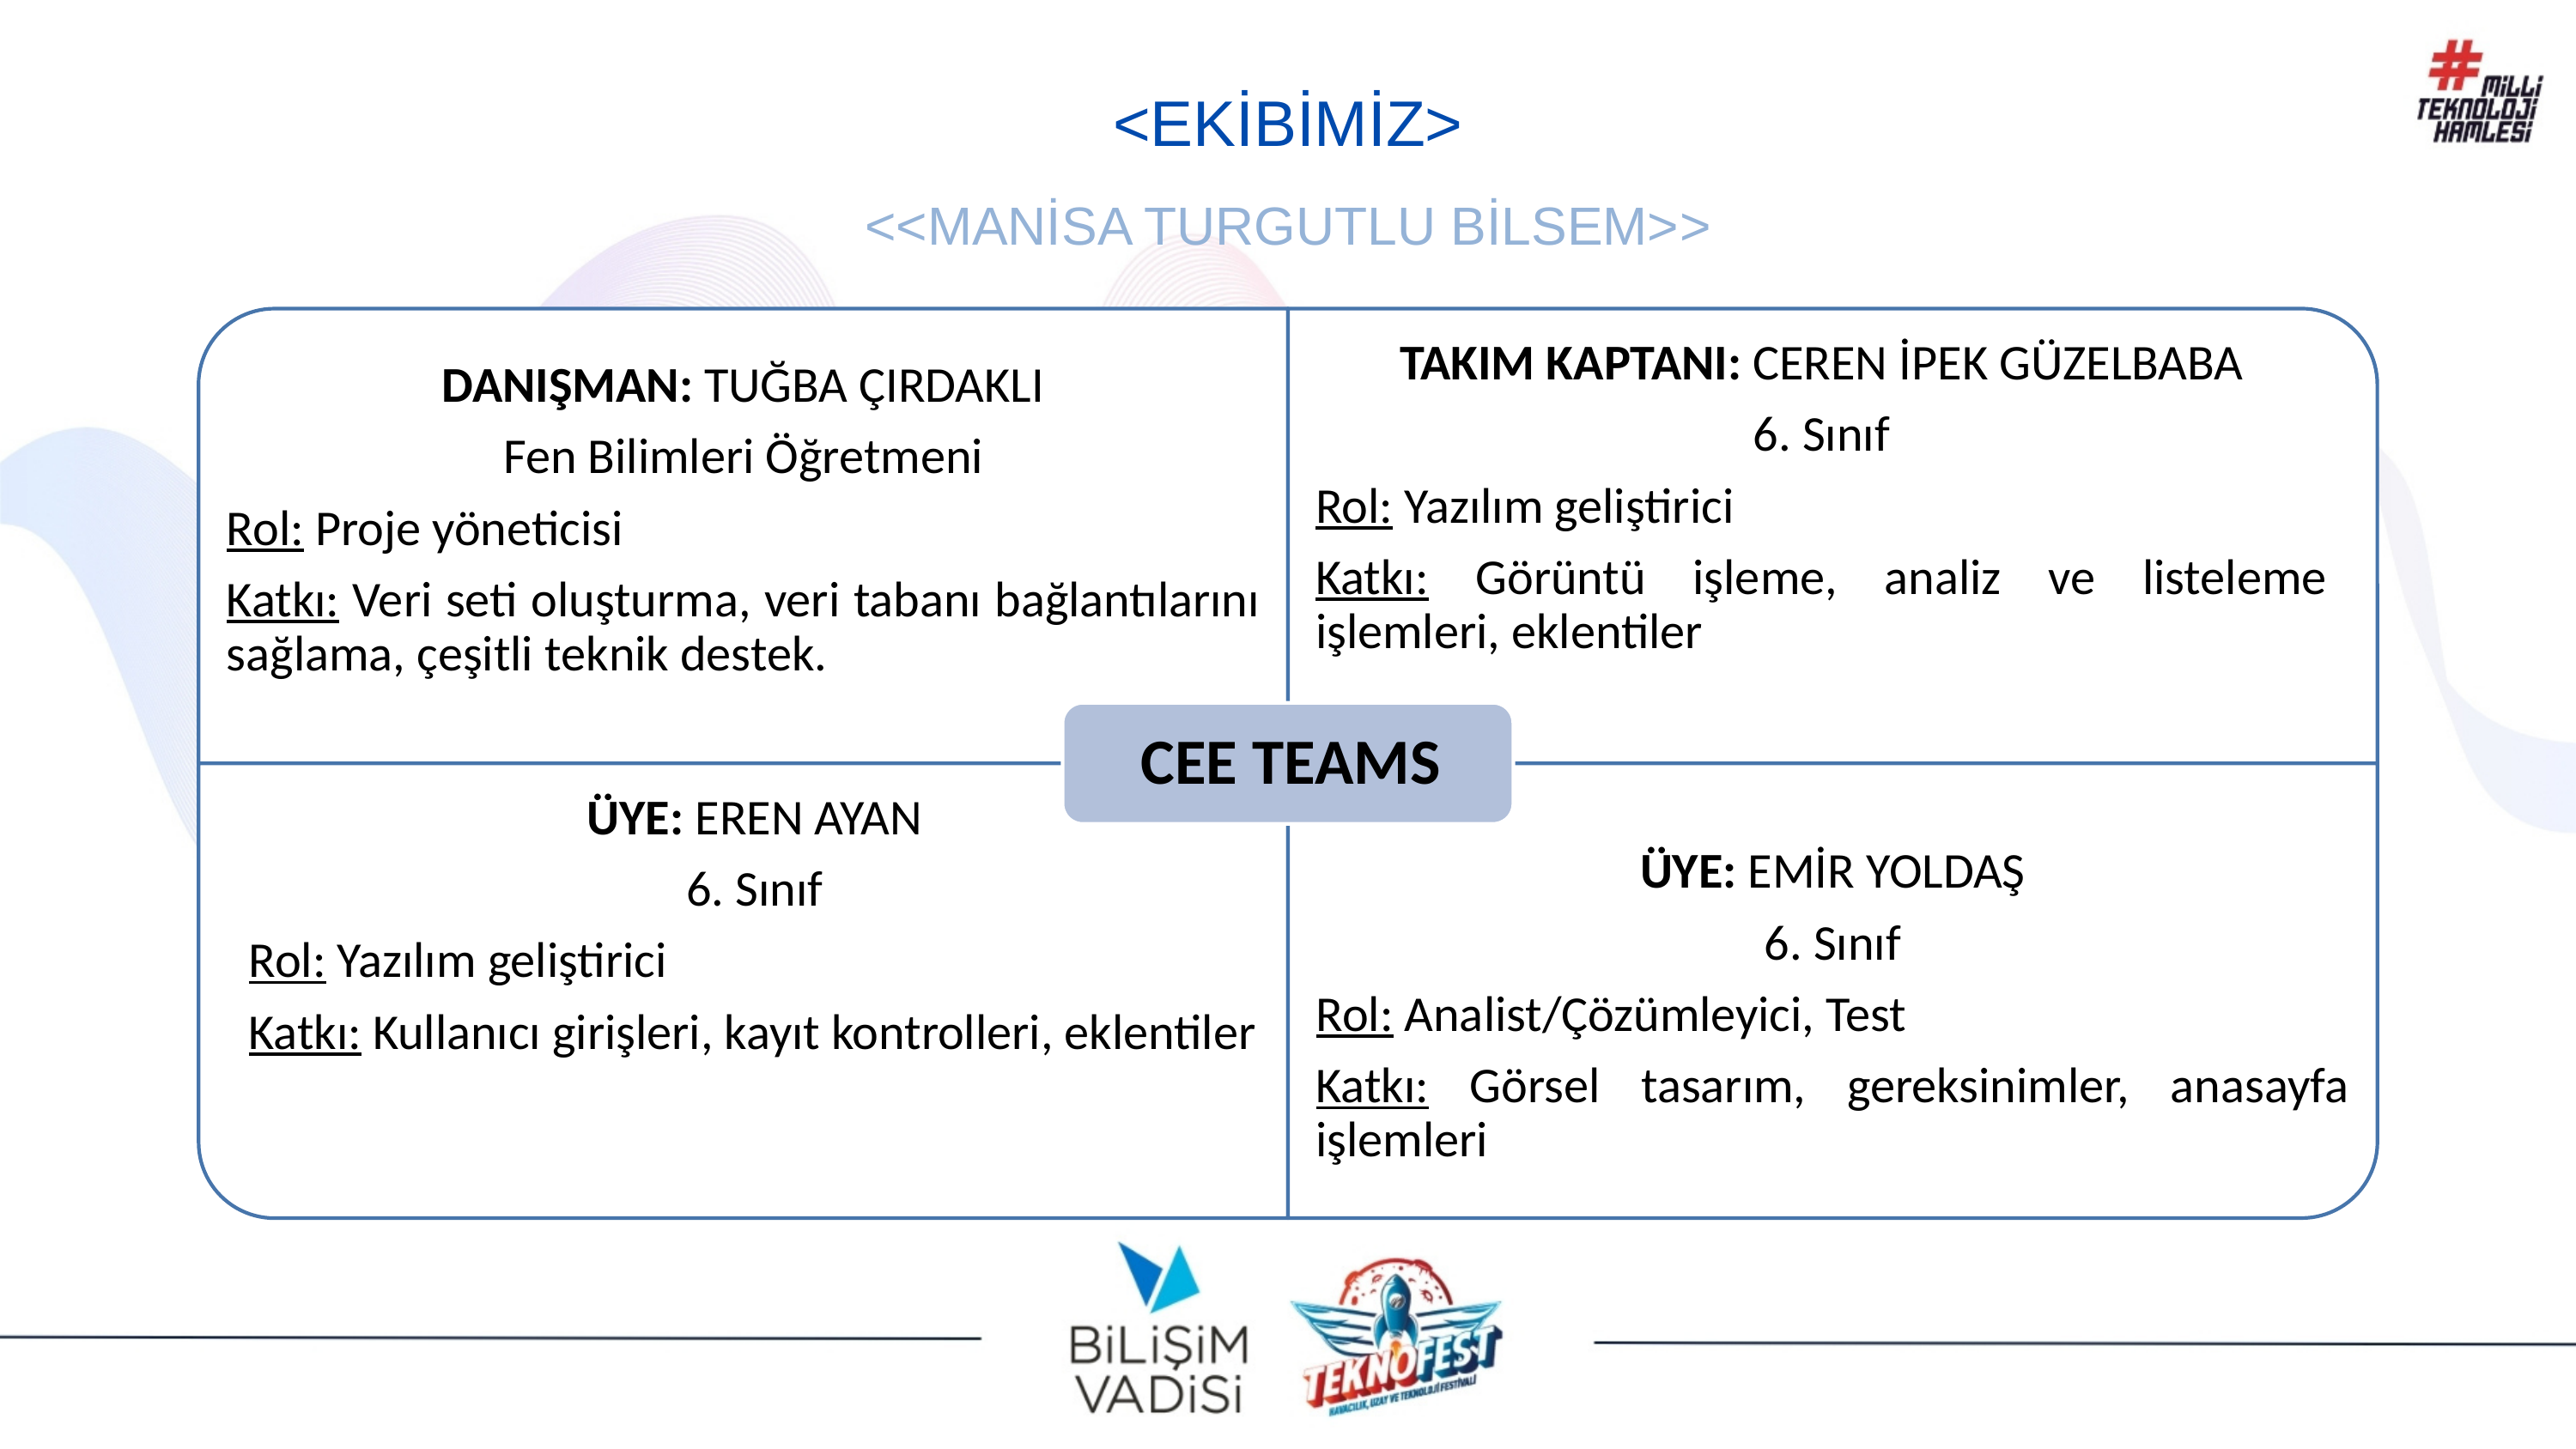

<EKİBİMİZ>
<<MANİSA TURGUTLU BİLSEM>>
DANIŞMAN: TUĞBA ÇIRDAKLI
Fen Bilimleri Öğretmeni
Rol: Proje yöneticisi
Katkı: Veri seti oluşturma, veri tabanı bağlantılarını sağlama, çeşitli teknik destek.
TAKIM KAPTANI: CEREN İPEK GÜZELBABA
6. Sınıf
Rol: Yazılım geliştirici
Katkı: Görüntü işleme, analiz ve listeleme işlemleri, eklentiler
ÜYE: EREN AYAN
6. Sınıf
Rol: Yazılım geliştirici
Katkı: Kullanıcı girişleri, kayıt kontrolleri, eklentiler
ÜYE: EMİR YOLDAŞ
6. Sınıf
Rol: Analist/Çözümleyici, Test
Katkı: Görsel tasarım, gereksinimler, anasayfa işlemleri
CEE TEAMS